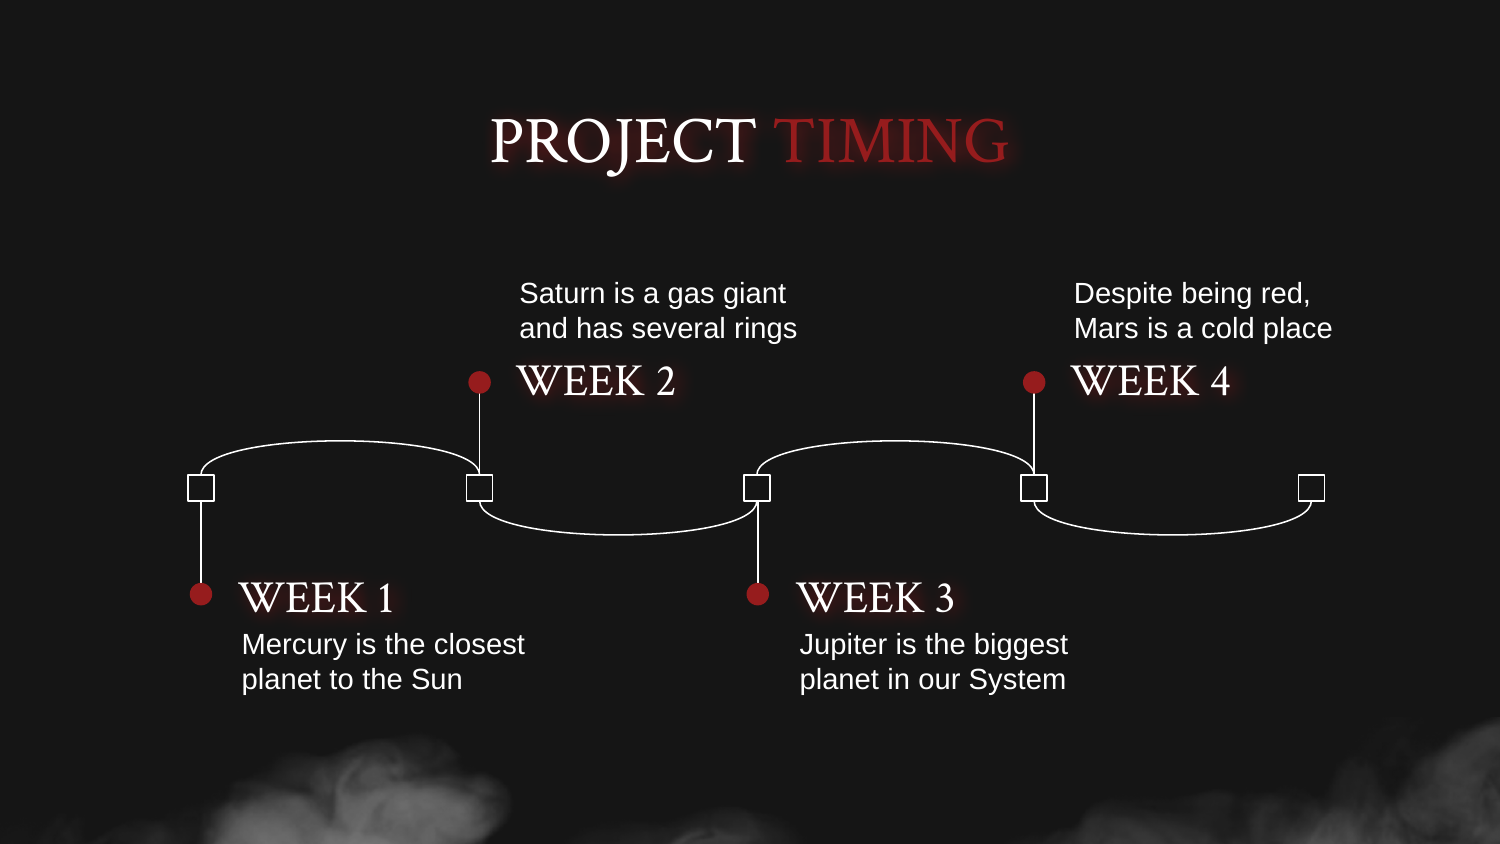

# PROJECT TIMING
Saturn is a gas giant and has several rings
WEEK 2
Despite being red, Mars is a cold place
WEEK 4

WEEK 1
Mercury is the closest planet to the Sun
WEEK 3
Jupiter is the biggest planet in our System